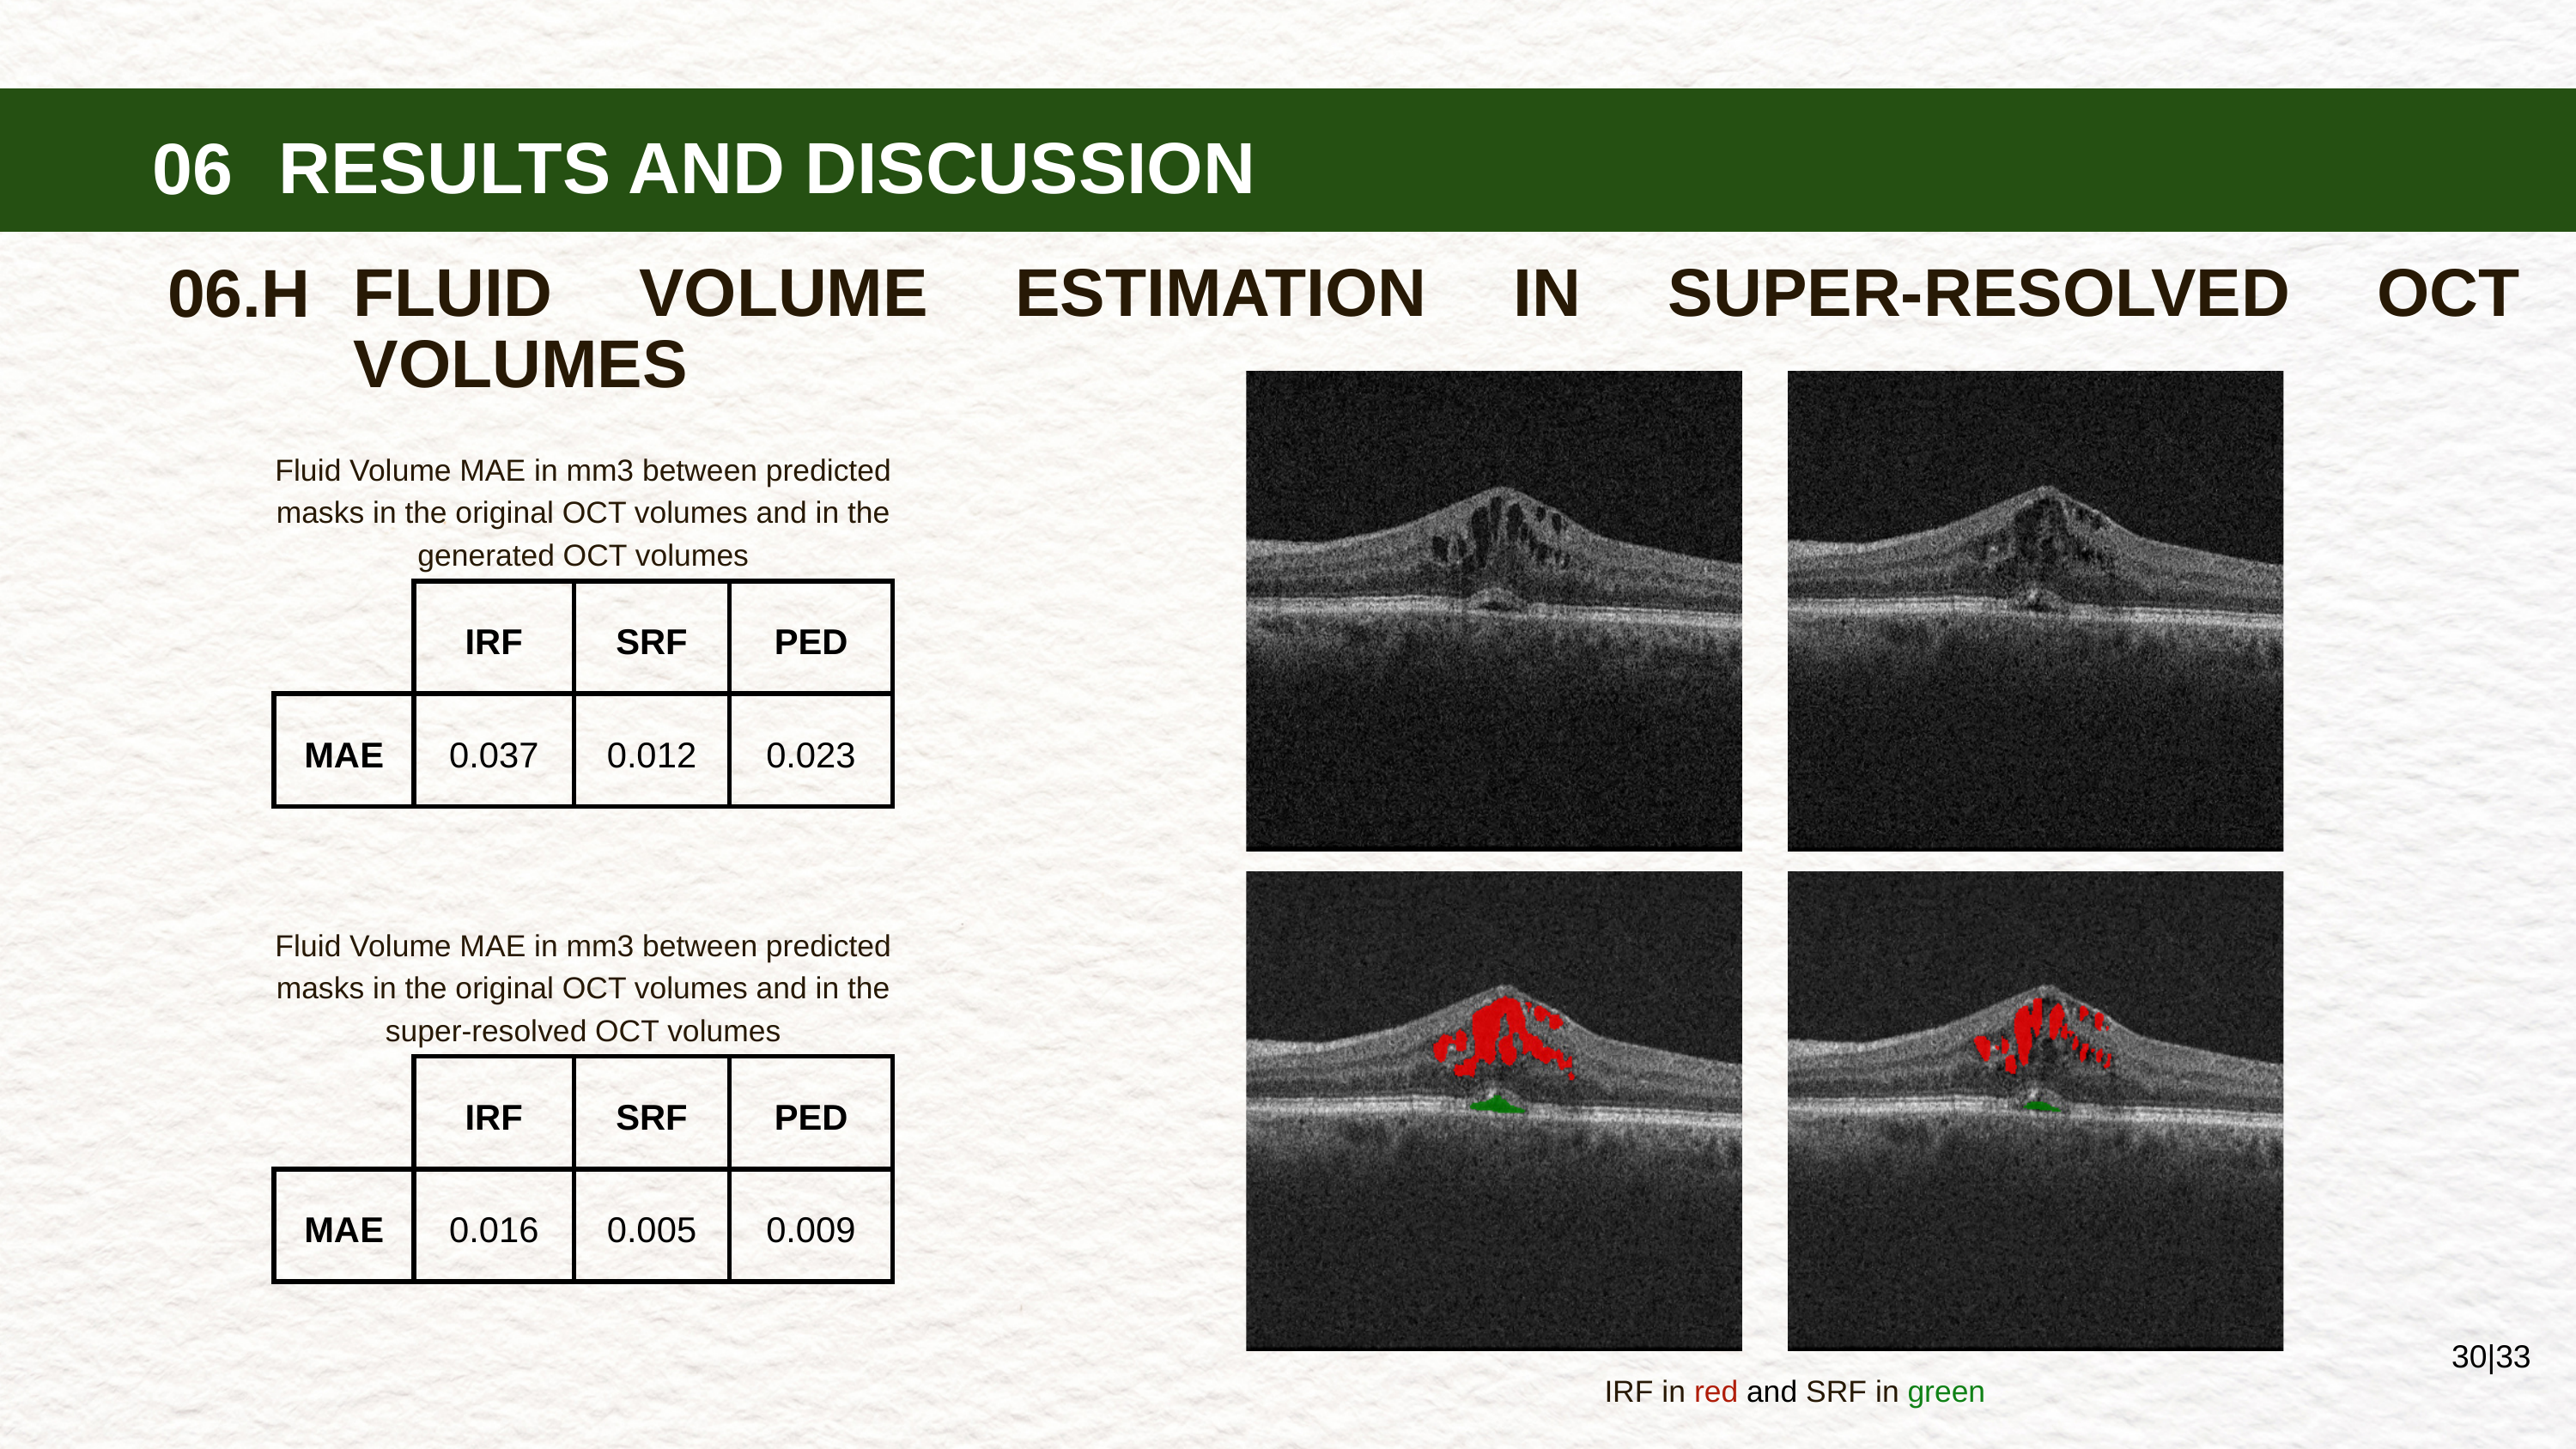

RESULTS AND DISCUSSION
06
RESULTS AND DISCUSSION
06
MATERIALS AND METHODS
04
RESULTS AND DISCUSSION
06
FLUID VOLUME ESTIMATION IN SUPER-RESOLVED OCT VOLUMES
06.H

Fluid Volume MAE in mm3 between predicted masks in the original OCT volumes and in the generated OCT volumes
|  | IRF | SRF | PED |
| --- | --- | --- | --- |
| MAE | 0.037 | 0.012 | 0.023 |
Fluid Volume MAE in mm3 between predicted masks in the original OCT volumes and in the super-resolved OCT volumes
|  | IRF | SRF | PED |
| --- | --- | --- | --- |
| MAE | 0.016 | 0.005 | 0.009 |
30|33
IRF in red and SRF in green